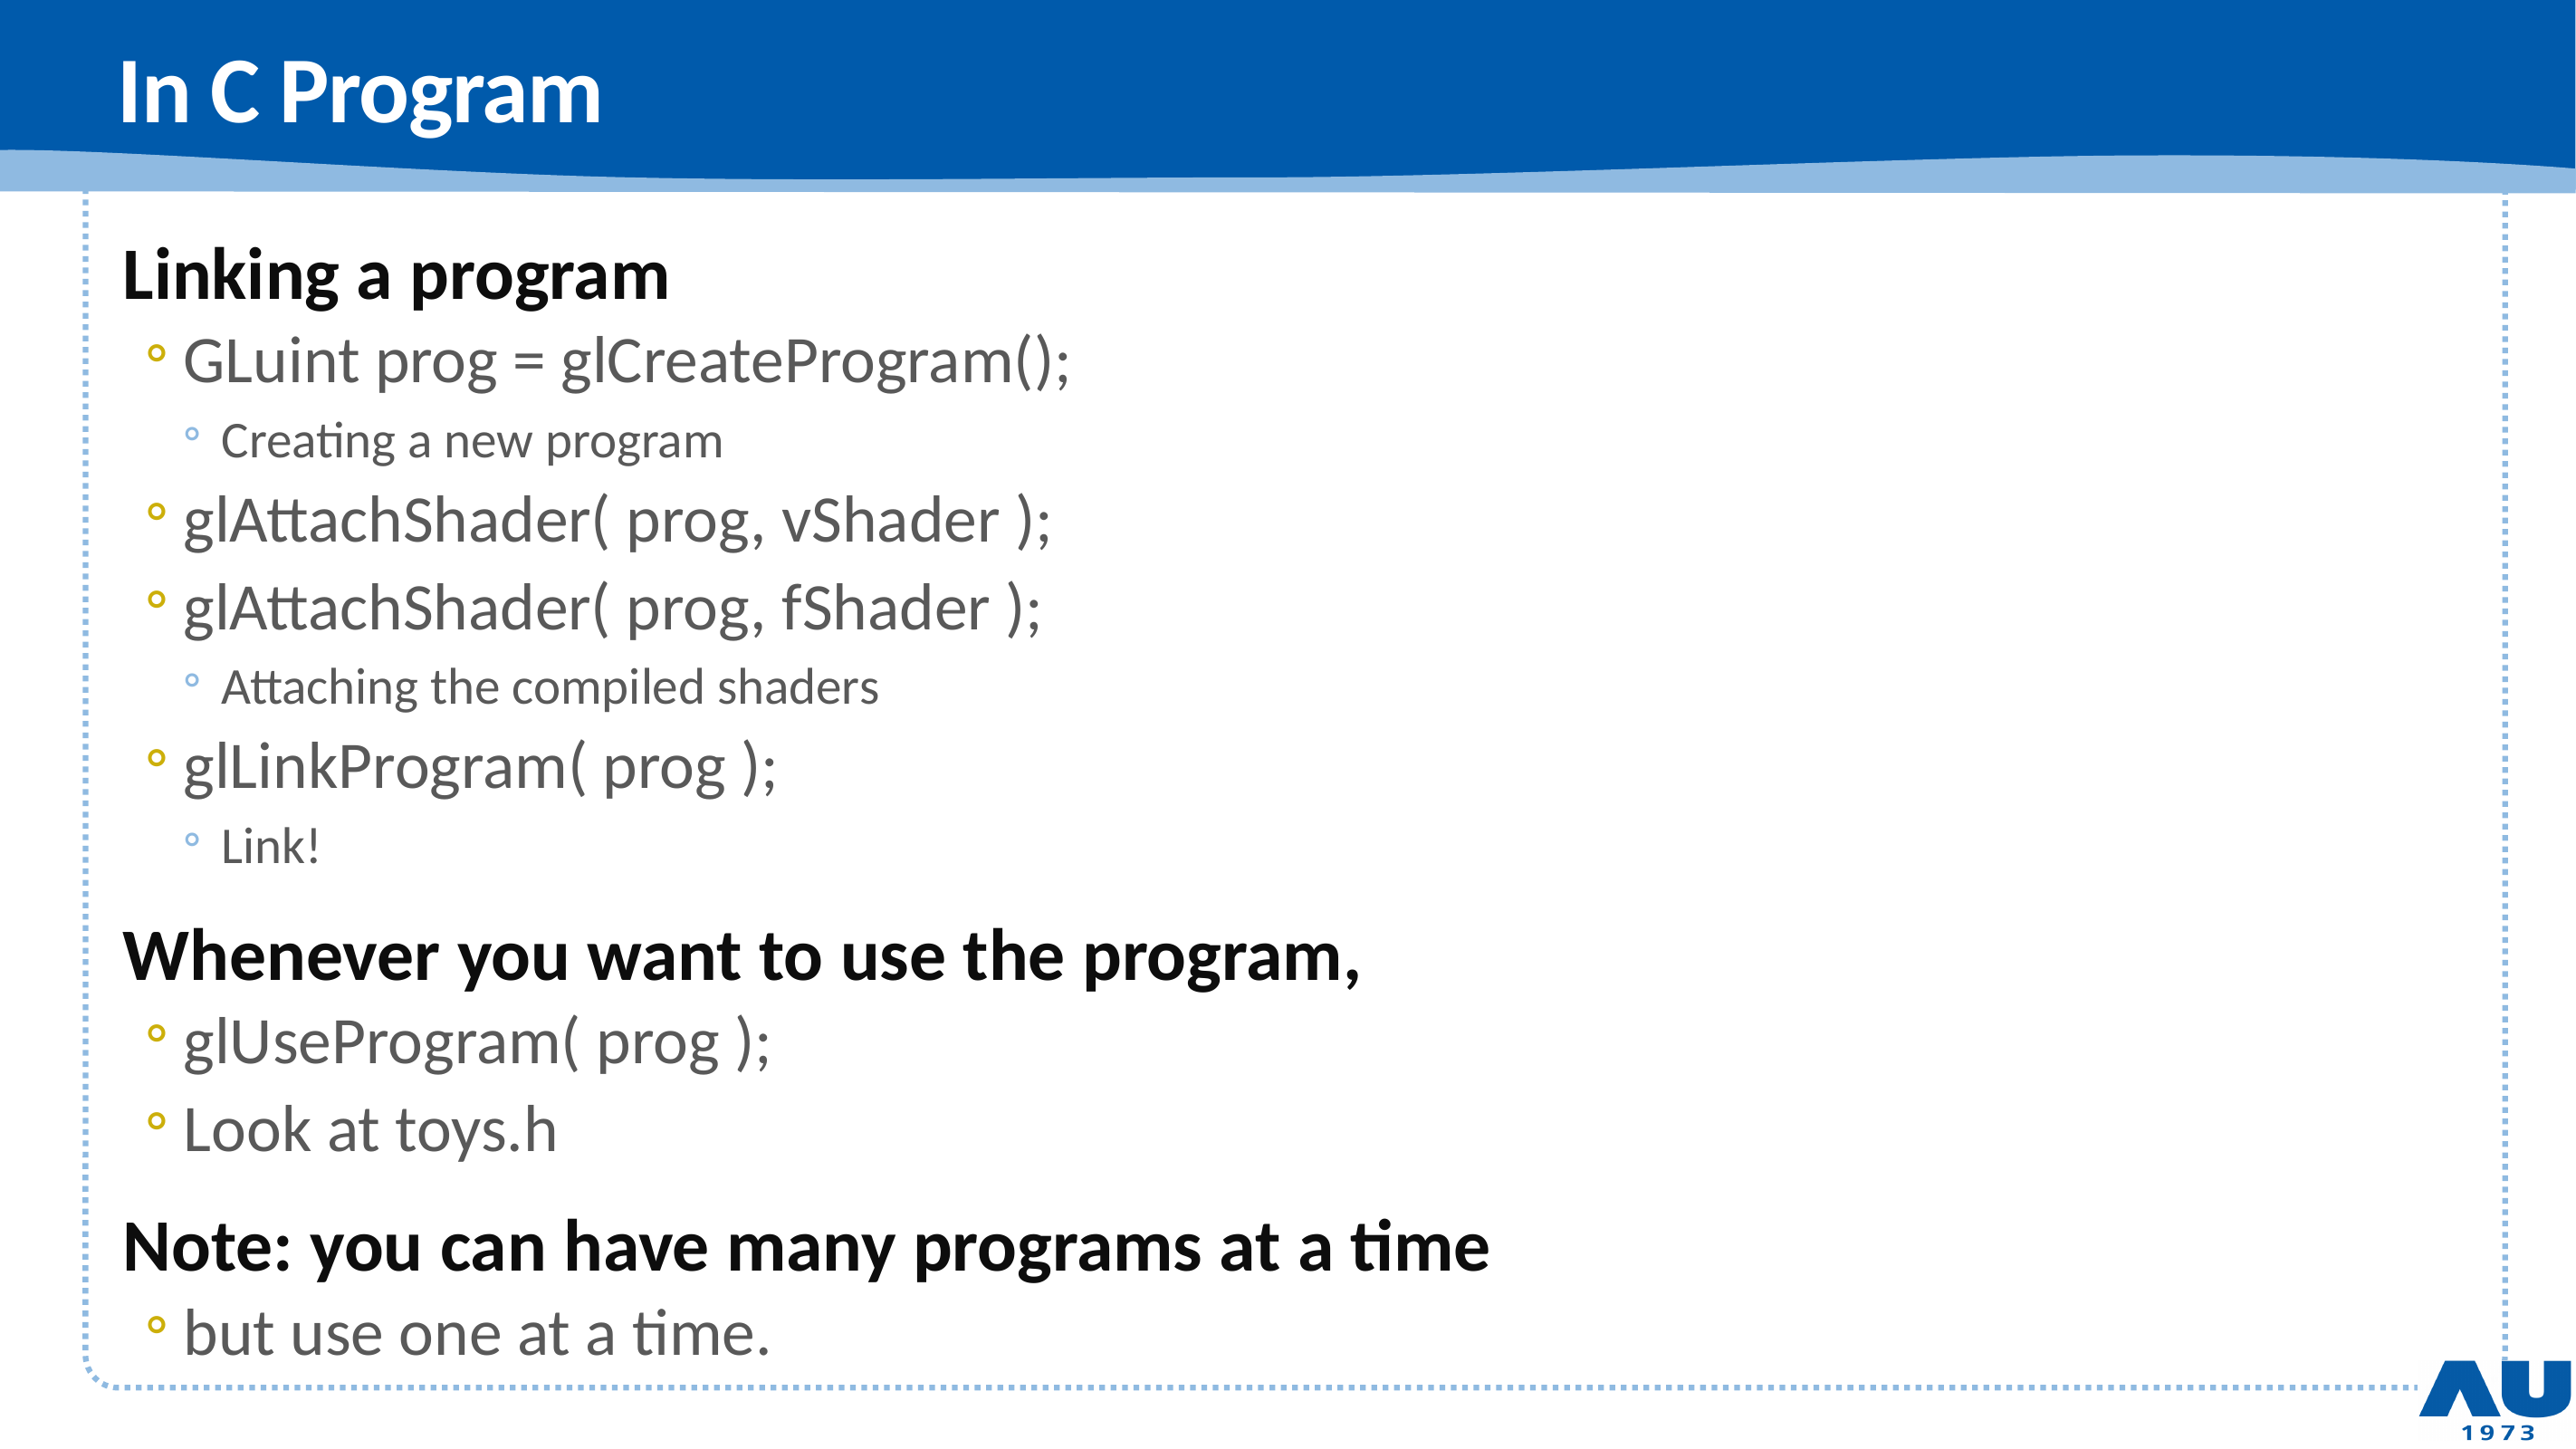

# In C Program
Linking a program
GLuint prog = glCreateProgram();
Creating a new program
glAttachShader( prog, vShader );
glAttachShader( prog, fShader );
Attaching the compiled shaders
glLinkProgram( prog );
Link!
Whenever you want to use the program,
glUseProgram( prog );
Look at toys.h
Note: you can have many programs at a time
but use one at a time.